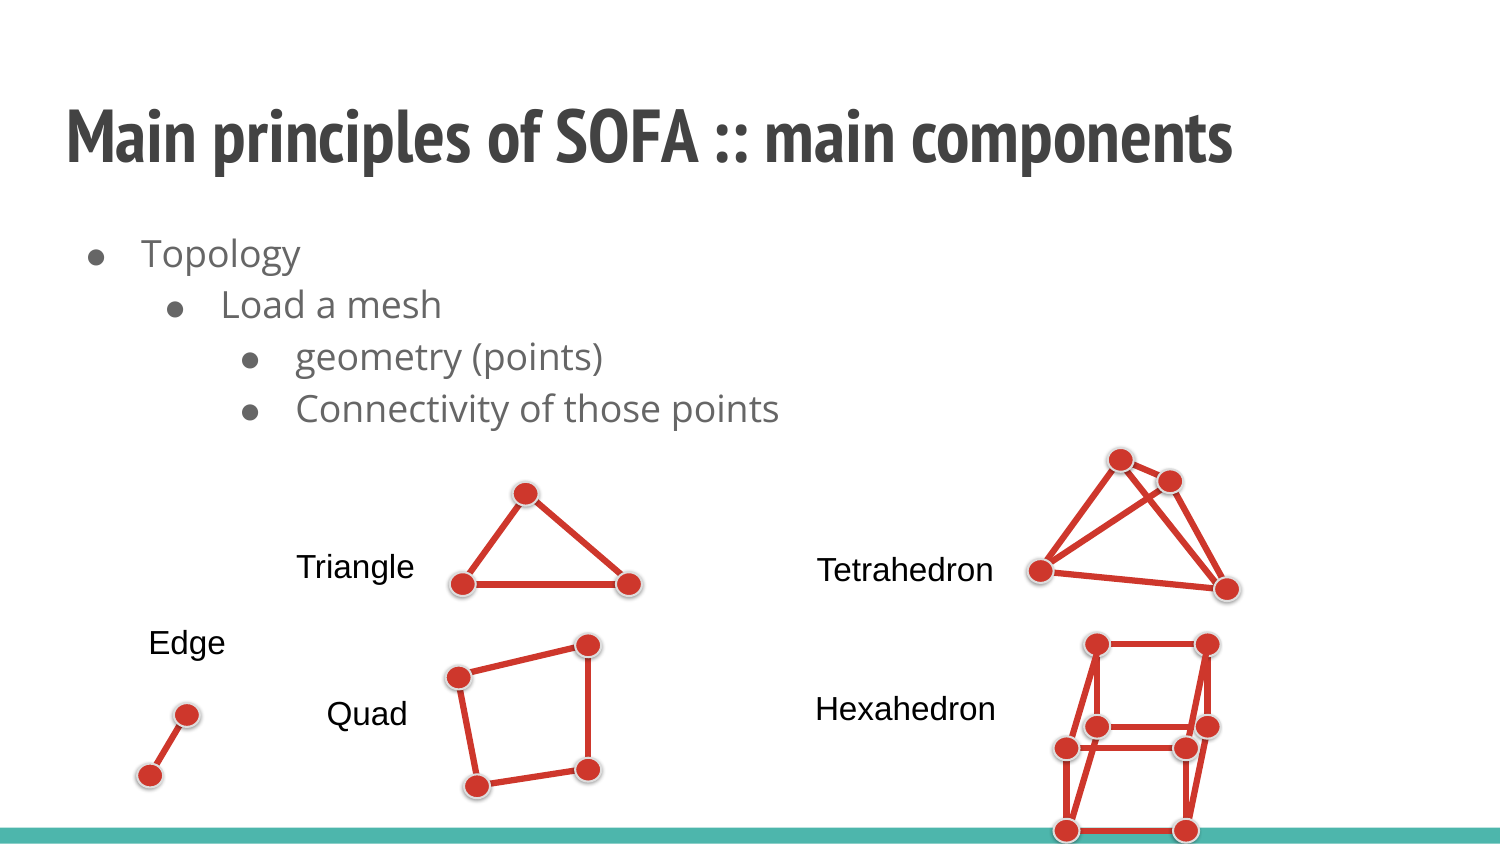

# Main principles of SOFA :: main components
Topology
Load a mesh
geometry (points)
Connectivity of those points

Triangle
Tetrahedron

Edge

Hexahedron
Quad